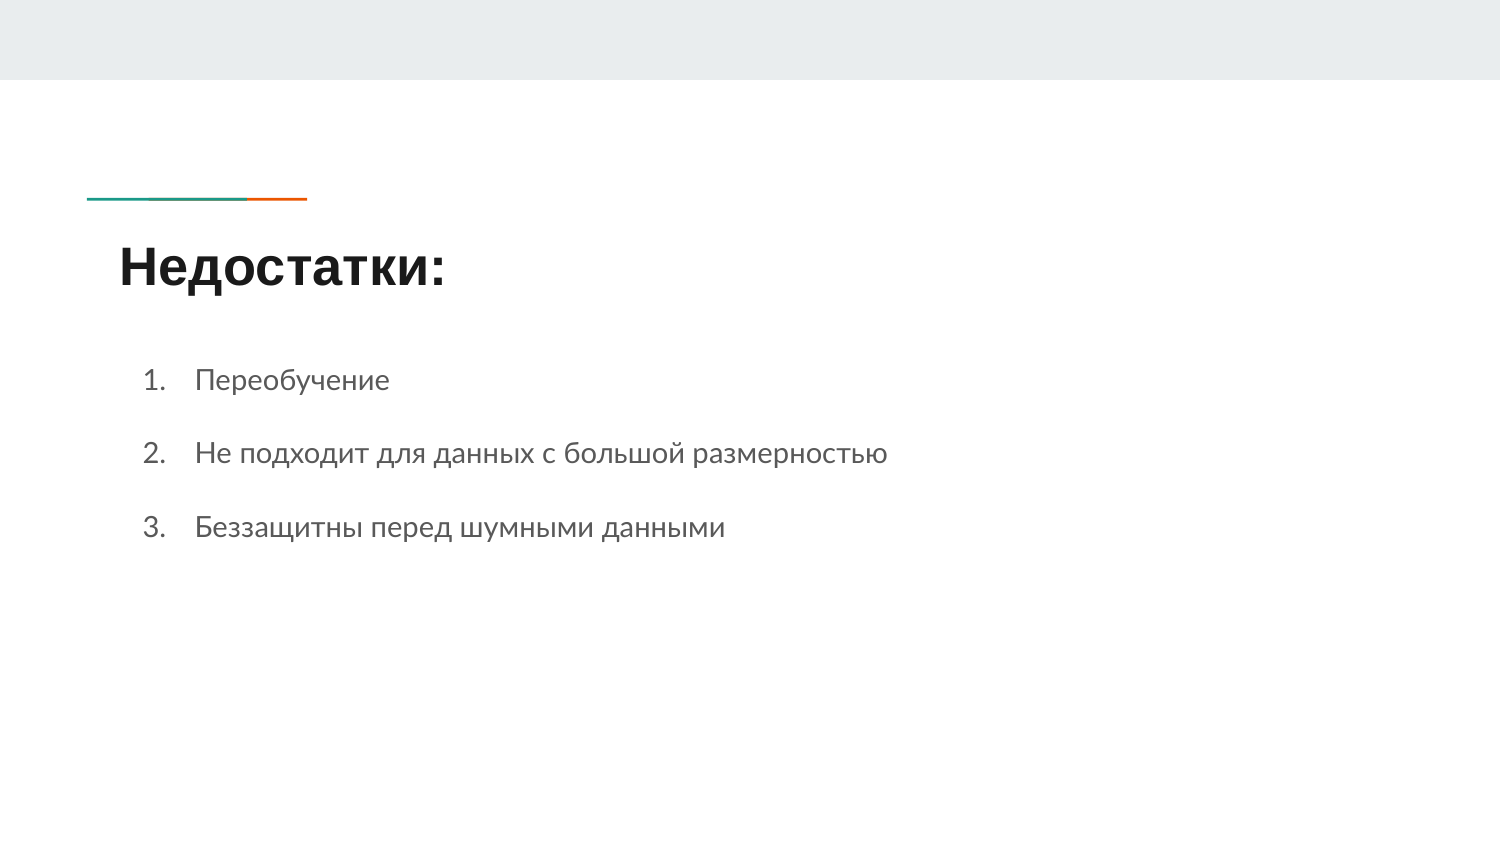

# Недостатки:
Переобучение
Не подходит для данных с большой размерностью
Беззащитны перед шумными данными